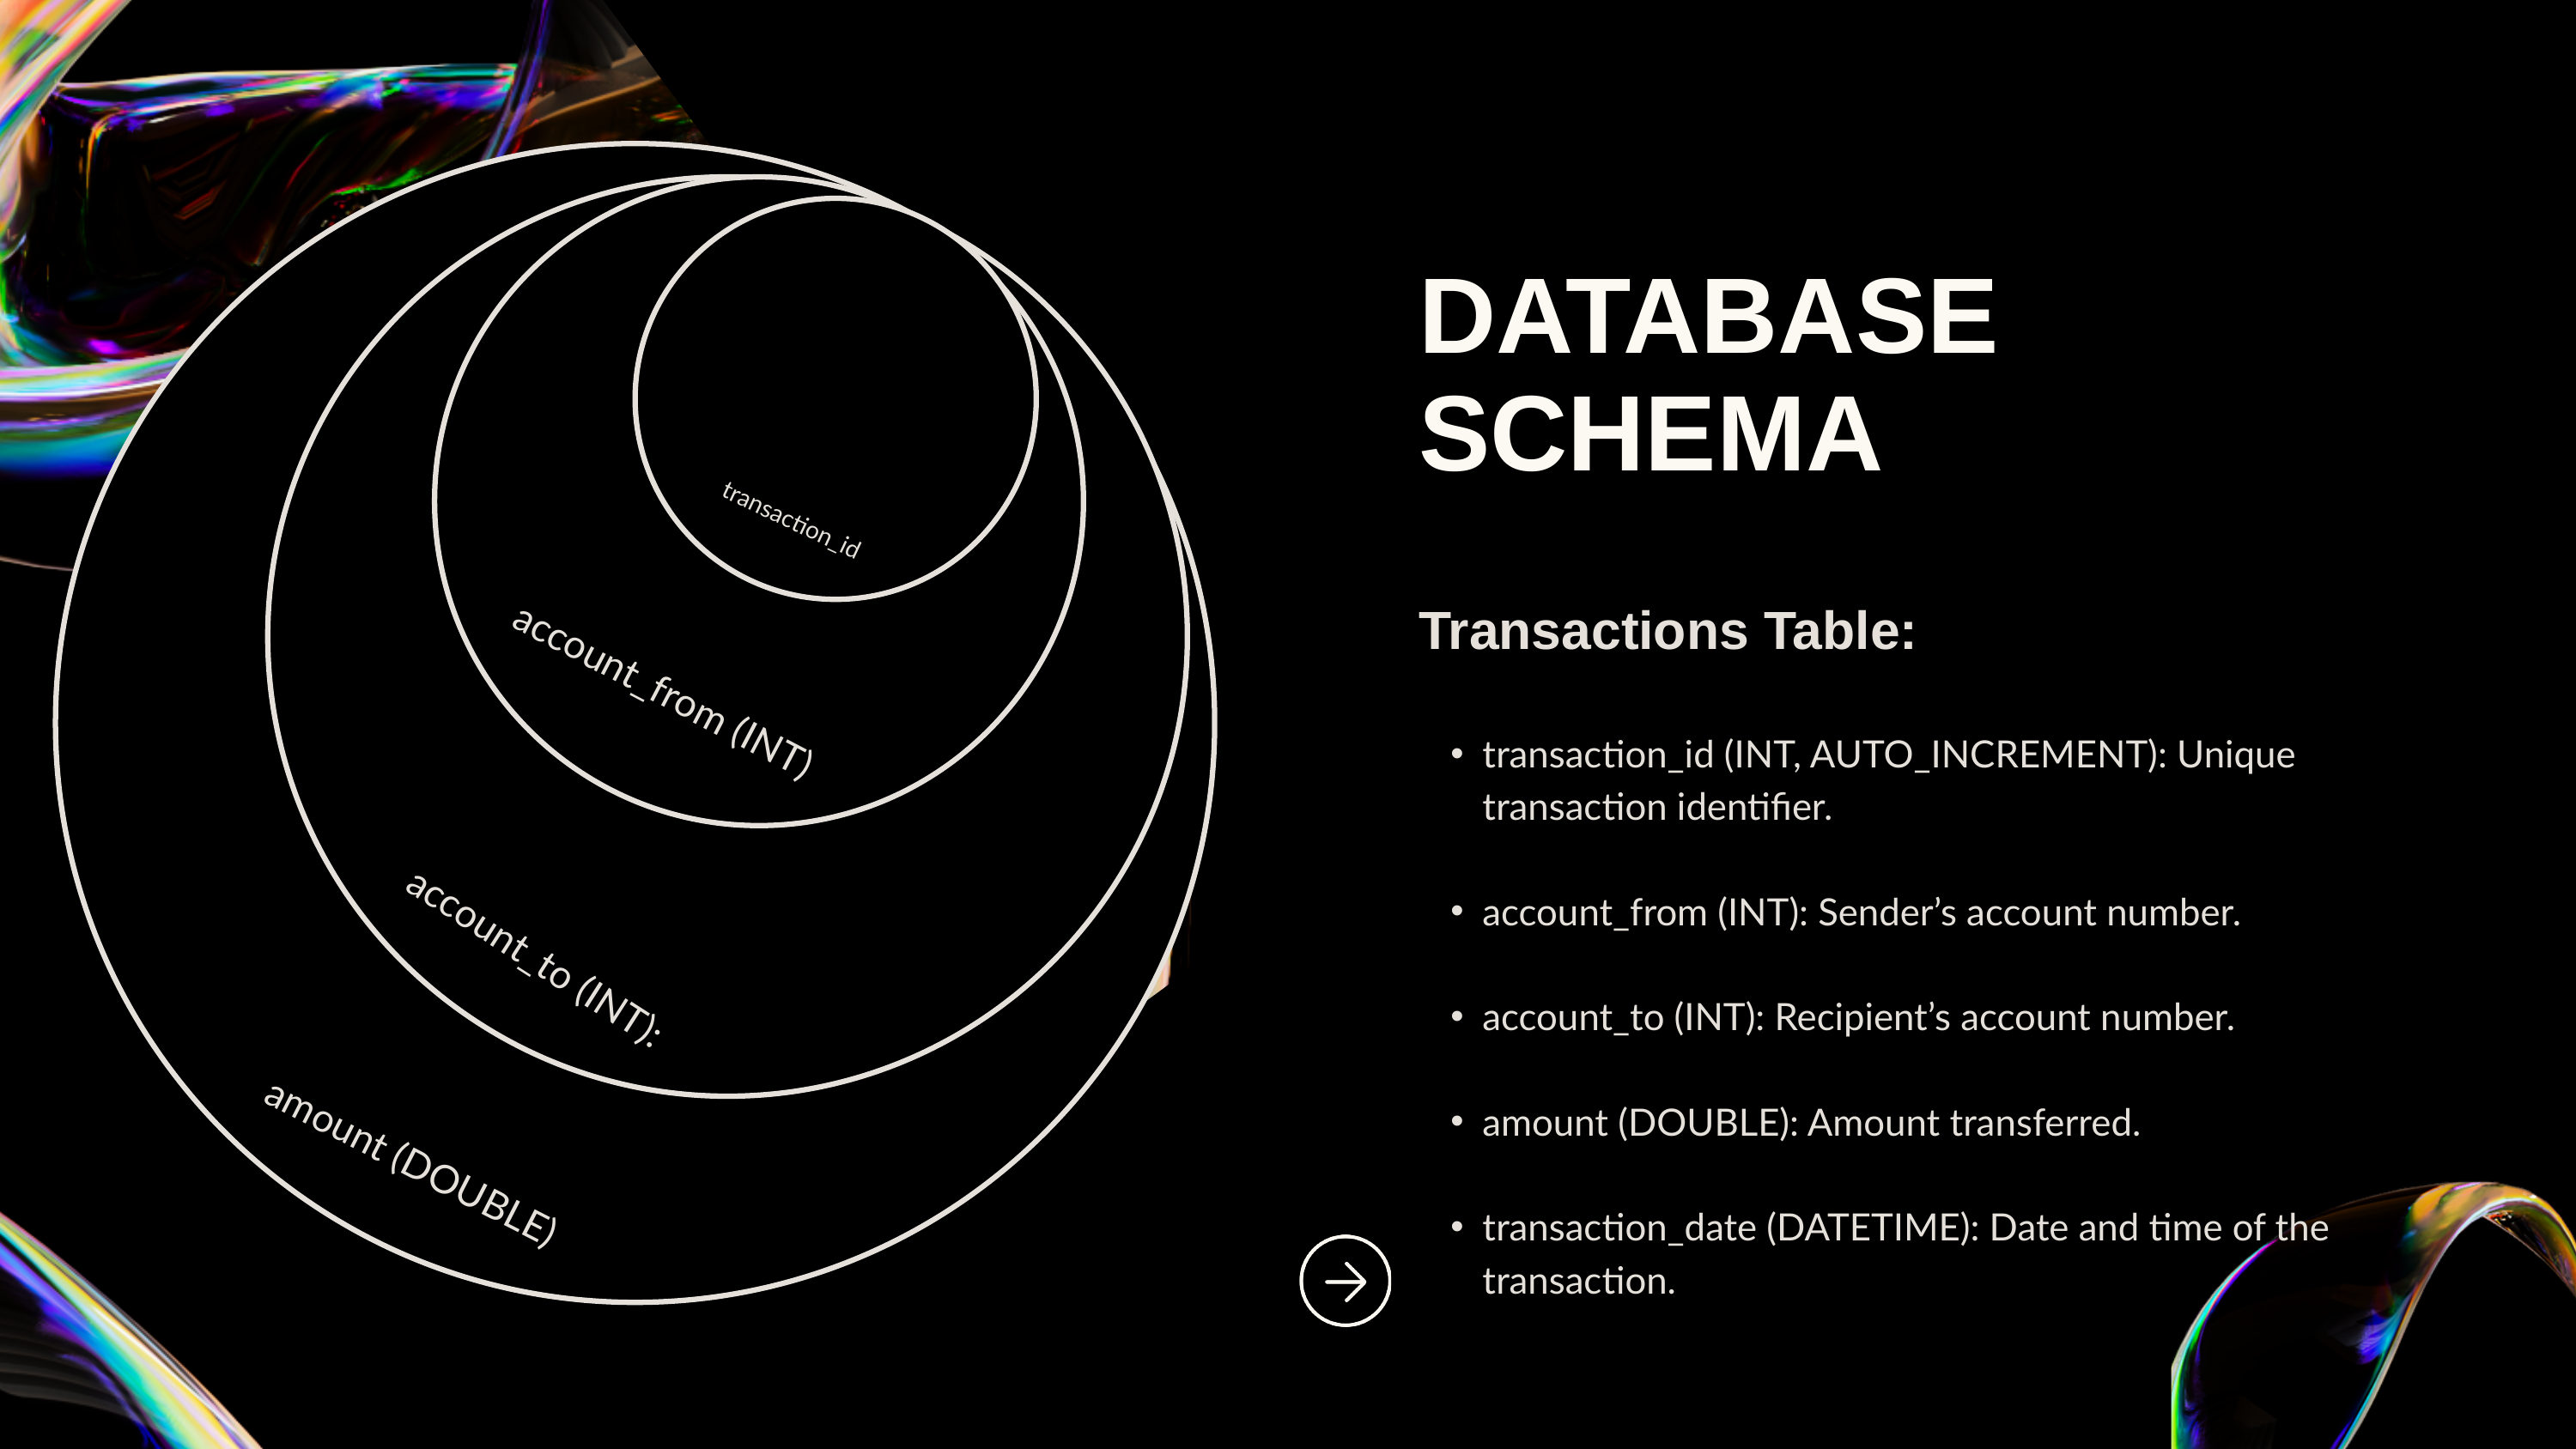

DATABASE SCHEMA
transaction_id
Transactions Table:

transaction_id (INT, AUTO_INCREMENT): Unique transaction identifier.

account_from (INT): Sender’s account number.

account_to (INT): Recipient’s account number.

amount (DOUBLE): Amount transferred.

transaction_date (DATETIME): Date and time of the transaction.

account_from (INT)
account_to (INT):
amount (DOUBLE)